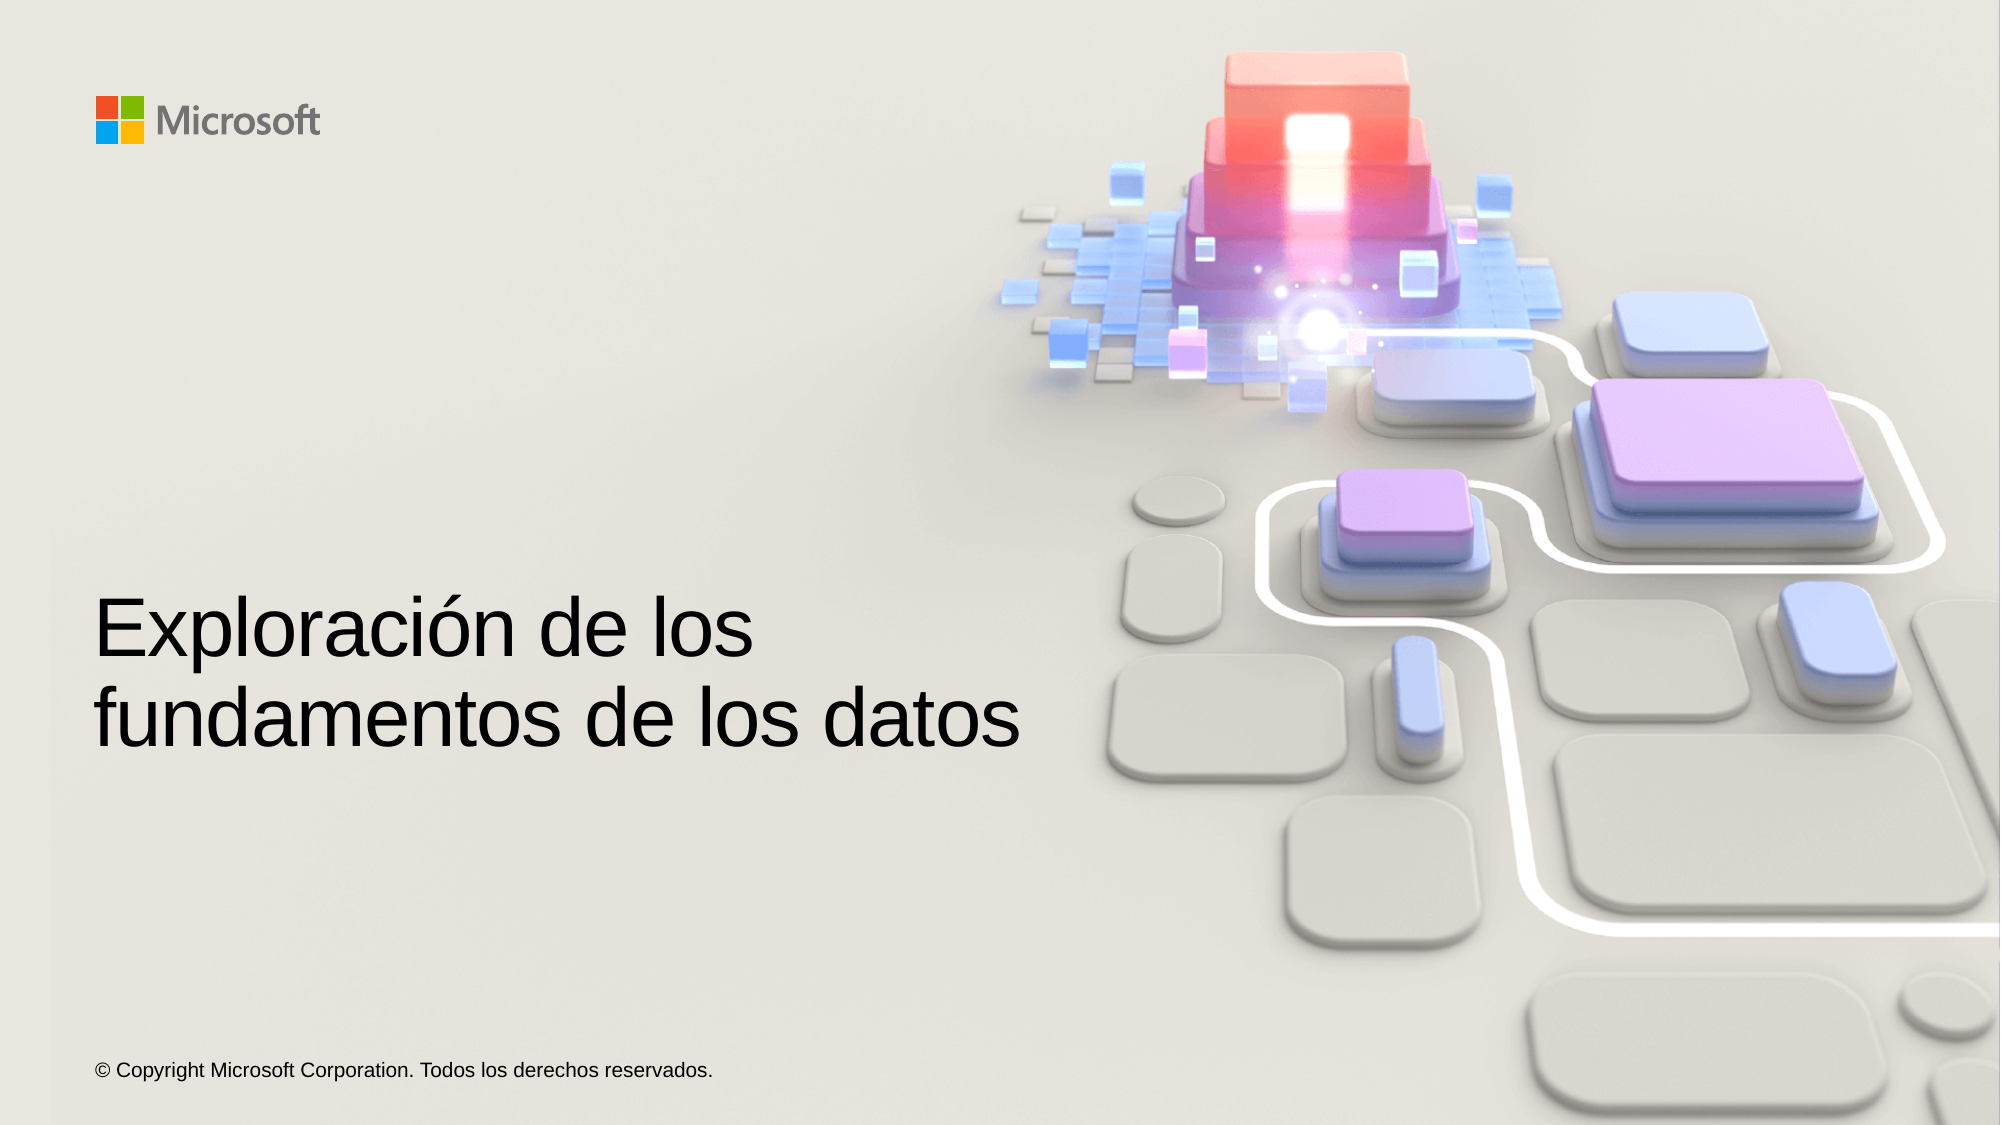

# Exploración de los fundamentos de los datos